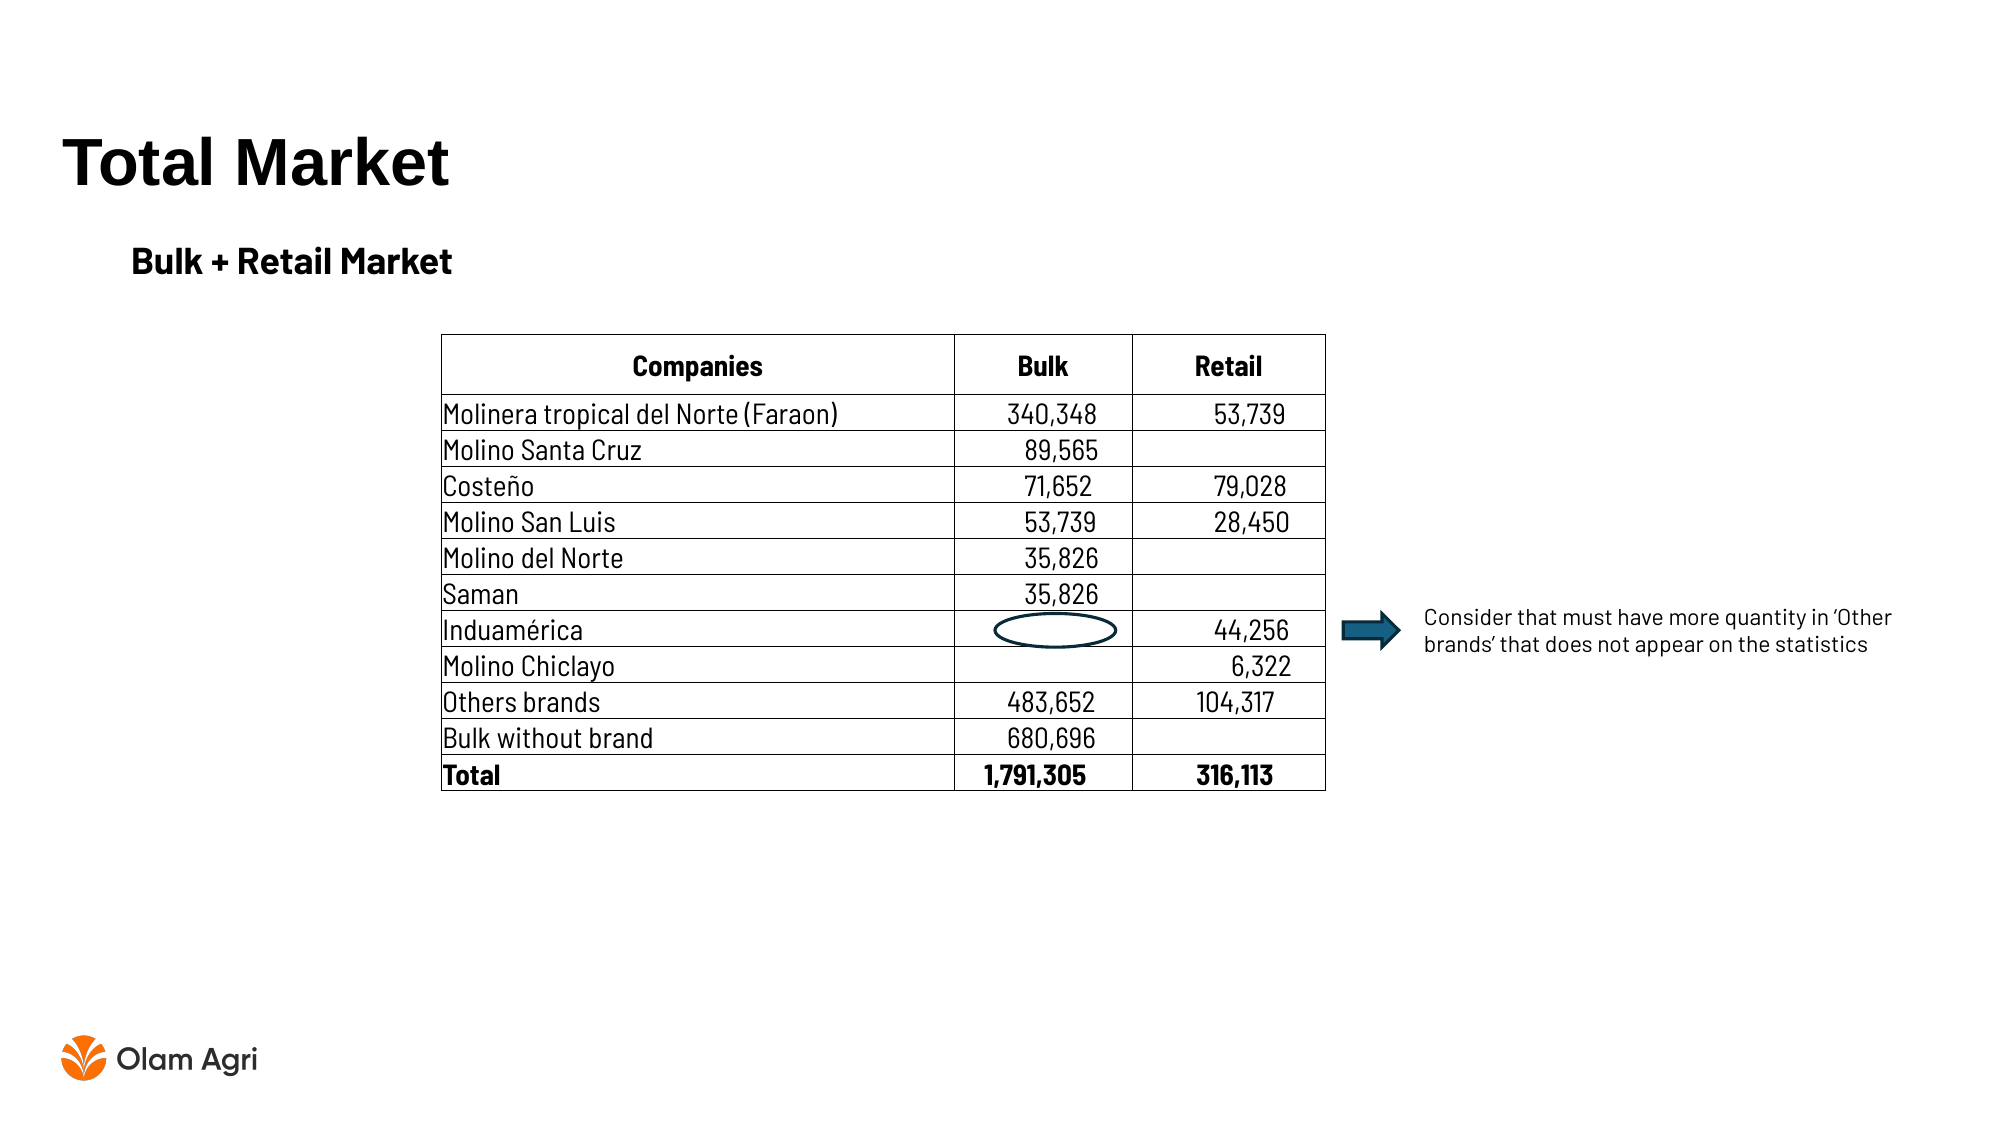

# Total Market
Bulk + Retail Market
| Companies | Bulk | Retail |
| --- | --- | --- |
| Molinera tropical del Norte (Faraon) | 340,348 | 53,739 |
| Molino Santa Cruz | 89,565 |  |
| Costeño | 71,652 | 79,028 |
| Molino San Luis | 53,739 | 28,450 |
| Molino del Norte | 35,826 |  |
| Saman | 35,826 |  |
| Induamérica |  | 44,256 |
| Molino Chiclayo |  | 6,322 |
| Others brands | 483,652 | 104,317 |
| Bulk without brand | 680,696 |  |
| Total | 1,791,305 | 316,113 |
Consider that must have more quantity in ‘Other brands’ that does not appear on the statistics